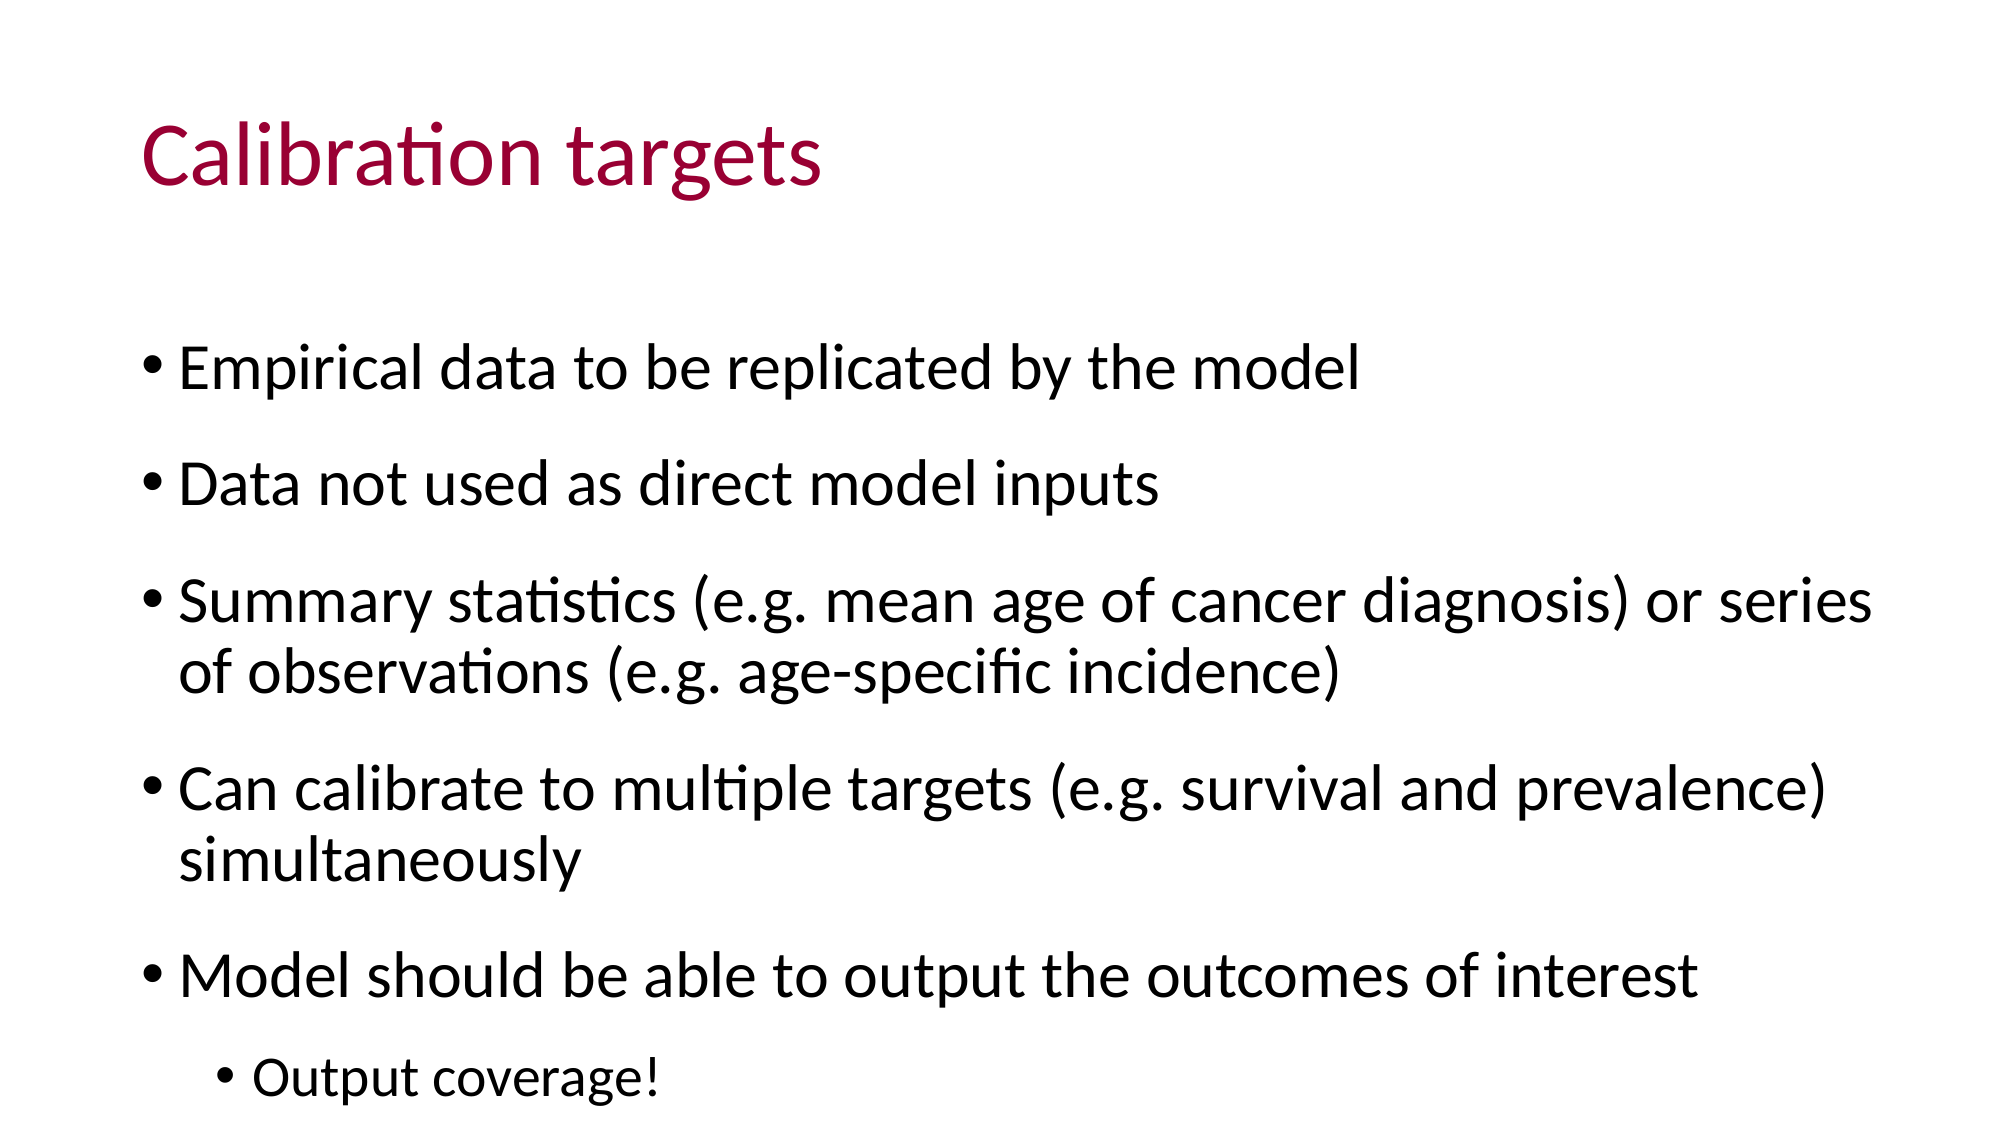

# Calibration targets
Empirical data to be replicated by the model
Data not used as direct model inputs
Summary statistics (e.g. mean age of cancer diagnosis) or series of observations (e.g. age-specific incidence)
Can calibrate to multiple targets (e.g. survival and prevalence) simultaneously
Model should be able to output the outcomes of interest
Output coverage!